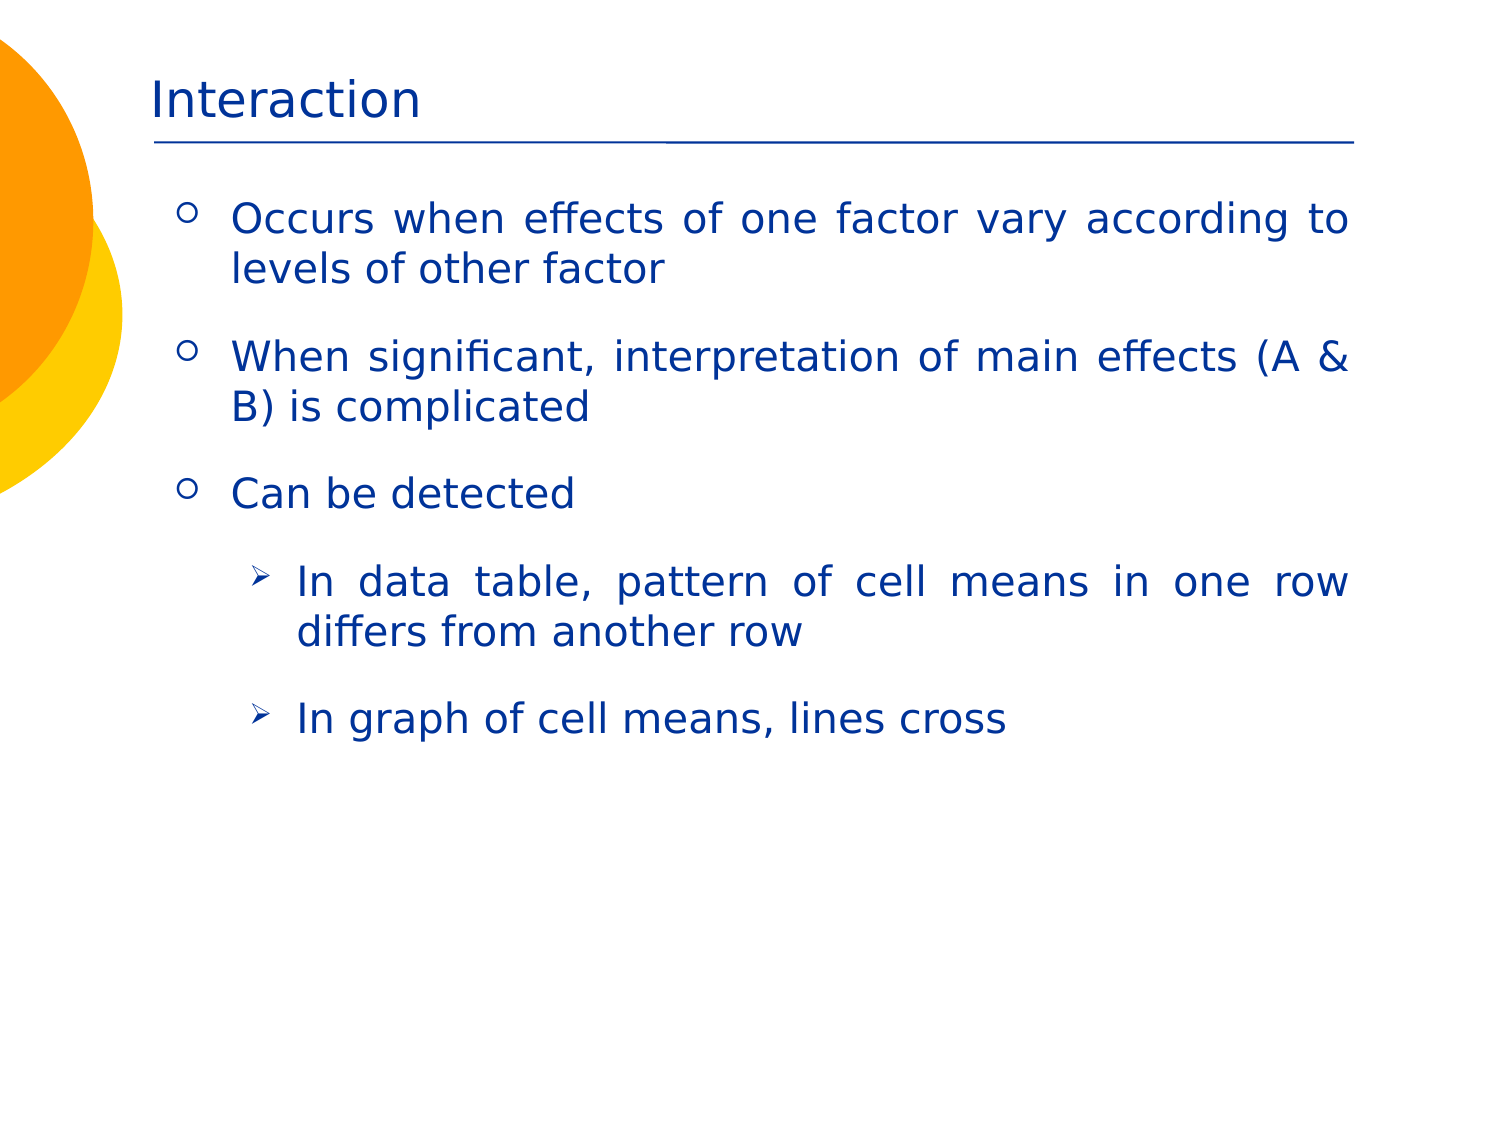

# Interaction
Occurs when effects of one factor vary according to levels of other factor
When significant, interpretation of main effects (A & B) is complicated
Can be detected
In data table, pattern of cell means in one row differs from another row
In graph of cell means, lines cross